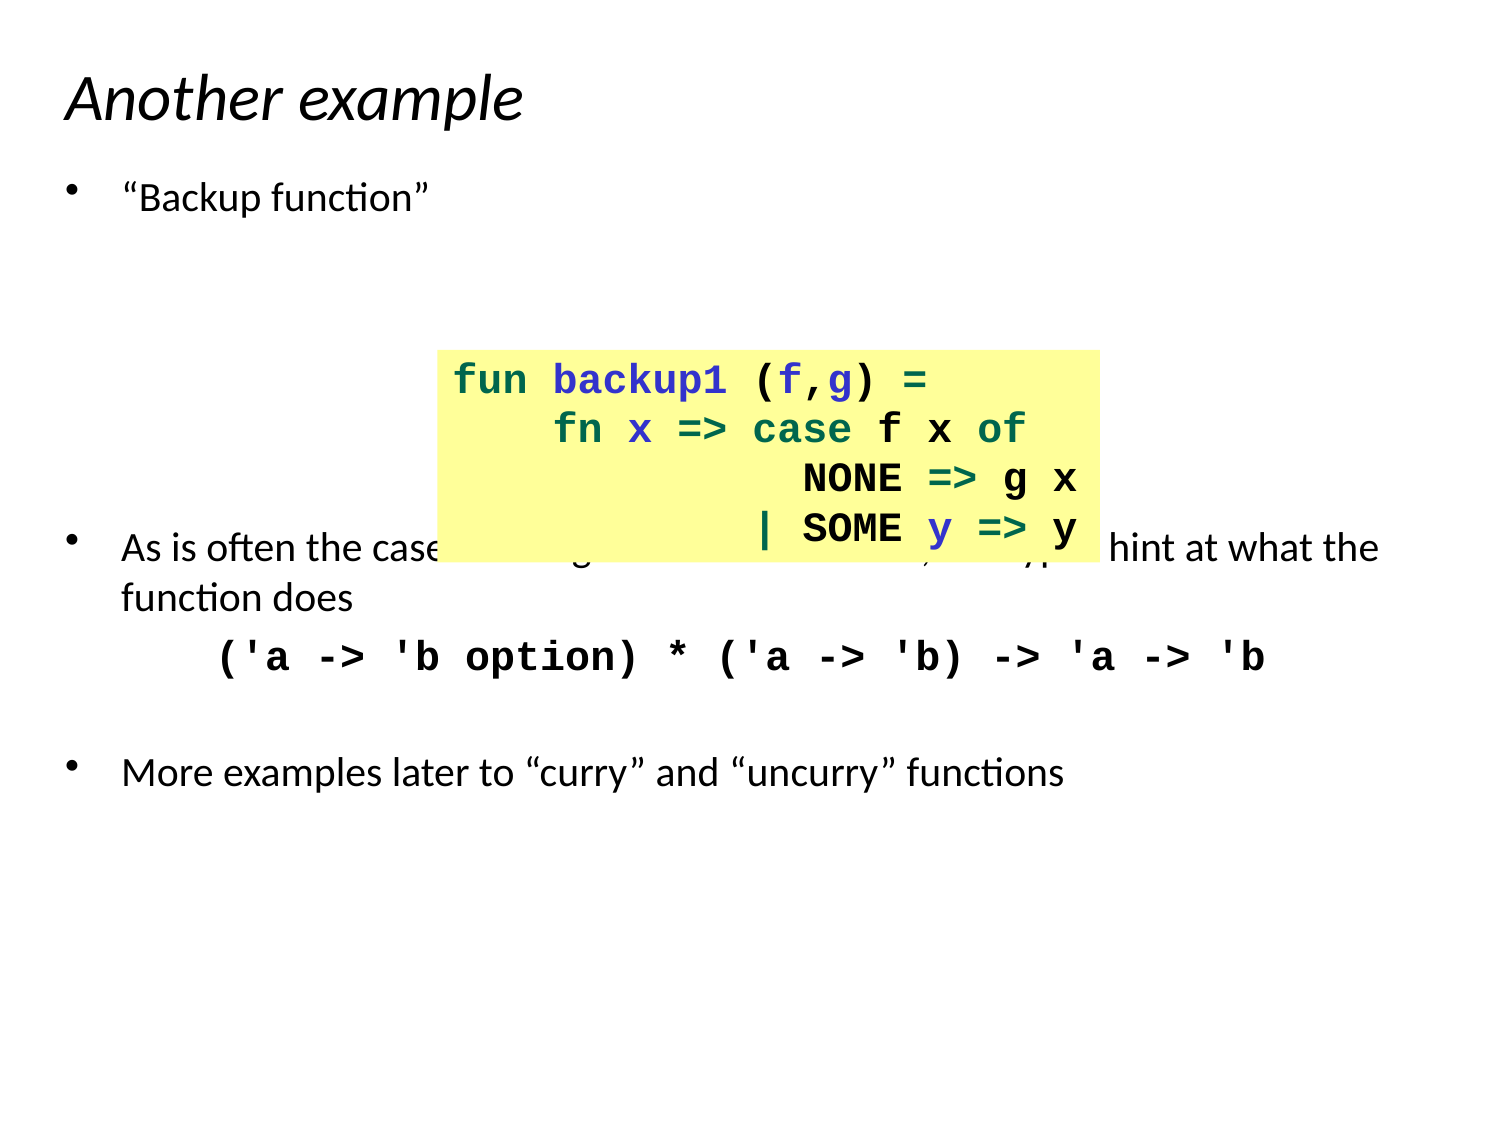

# Another example
“Backup function”

As is often the case with higher-order functions, the types hint at what the function does
	('a -> 'b option) * ('a -> 'b) -> 'a -> 'b

More examples later to “curry” and “uncurry” functions
fun backup1 (f,g) =
    fn x => case f x of
              NONE => g x
            | SOME y => y